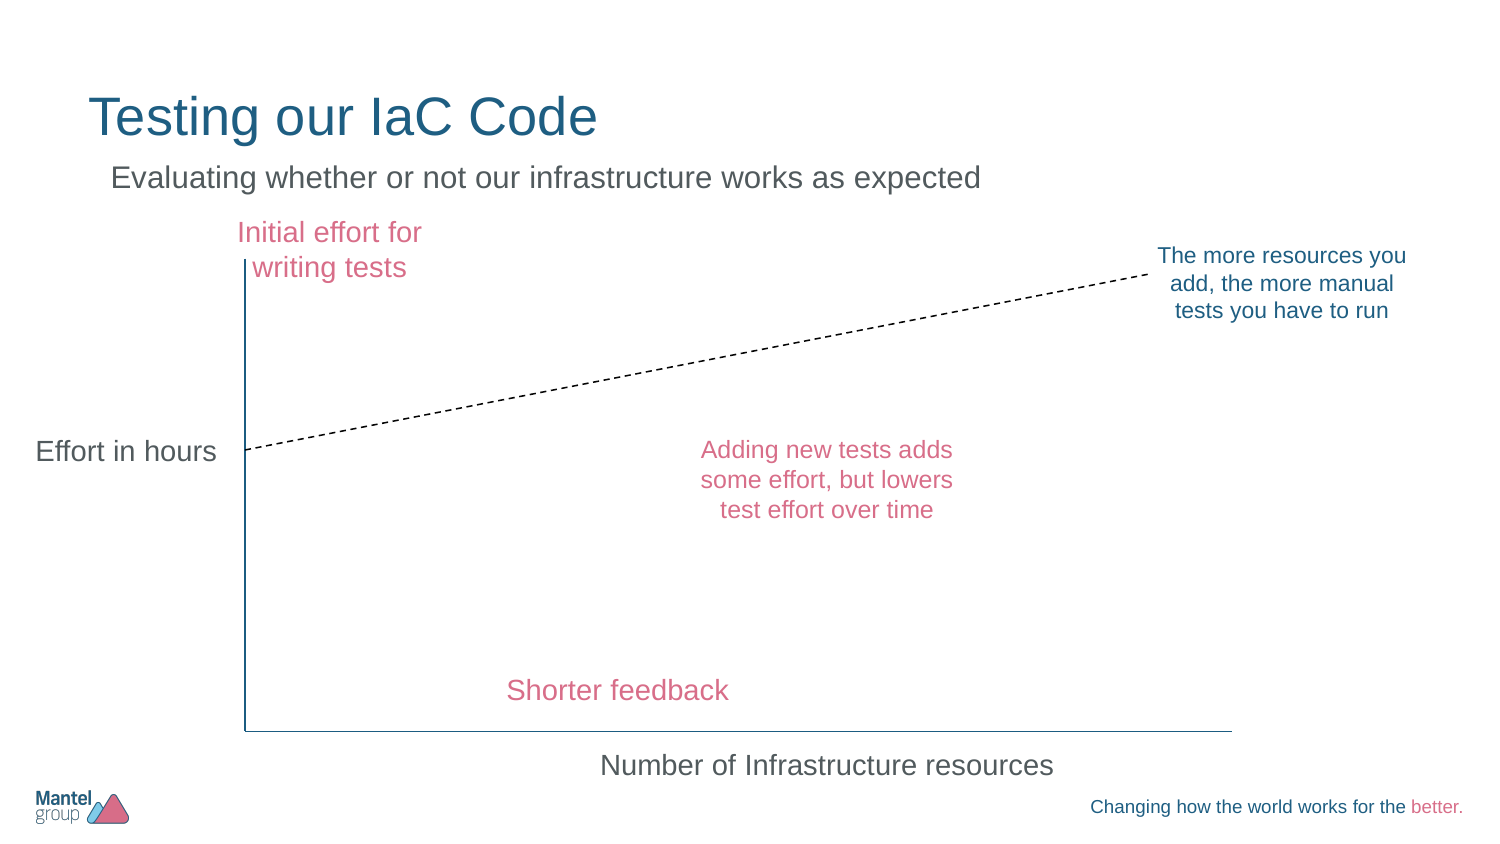

# Testing our IaC Code
Evaluating whether or not our infrastructure works as expected
Initial effort for writing tests
The more resources you add, the more manual tests you have to run
Effort in hours
Adding new tests adds some effort, but lowers test effort over time
Shorter feedback
Number of Infrastructure resources